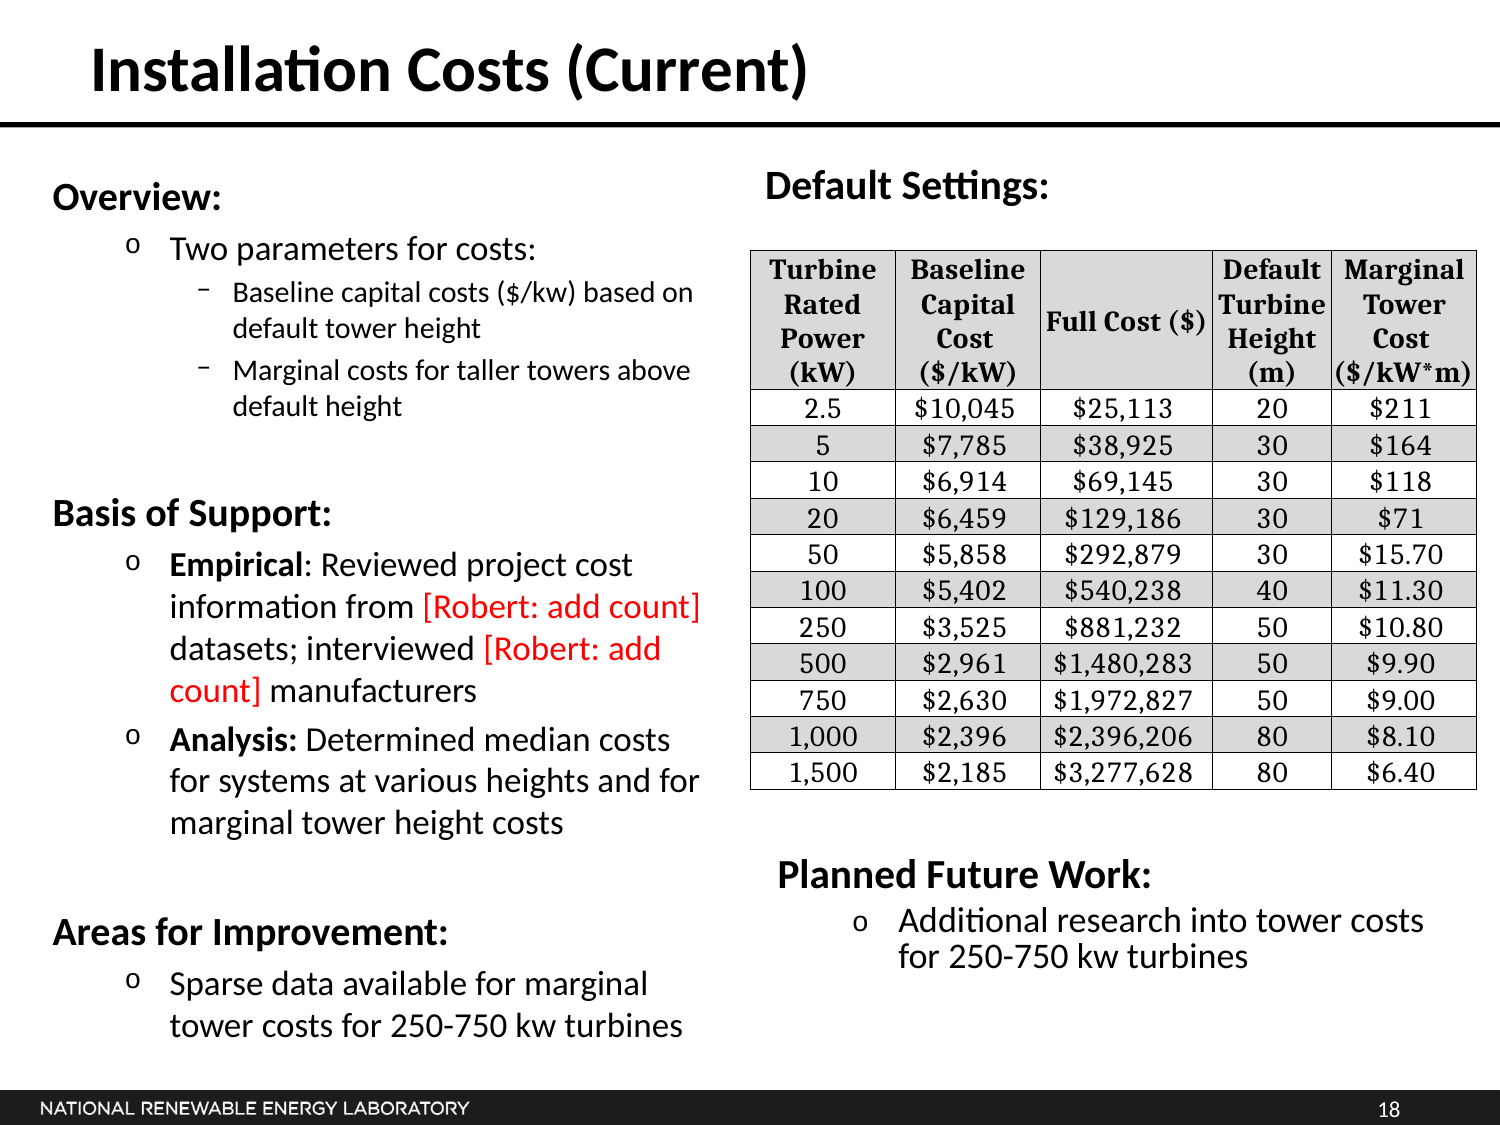

# Installation Costs (Current)
Default Settings:
Overview:
Two parameters for costs:
Baseline capital costs ($/kw) based on default tower height
Marginal costs for taller towers above default height

Basis of Support:
Empirical: Reviewed project cost information from [Robert: add count] datasets; interviewed [Robert: add count] manufacturers
Analysis: Determined median costs for systems at various heights and for marginal tower height costs

Areas for Improvement:
Sparse data available for marginal tower costs for 250-750 kw turbines

| Turbine Rated Power (kW) | Baseline Capital Cost ($/kW) | Full Cost ($) | Default Turbine Height (m) | Marginal Tower Cost ($/kW\*m) |
| --- | --- | --- | --- | --- |
| 2.5 | $10,045 | $25,113 | 20 | $211 |
| 5 | $7,785 | $38,925 | 30 | $164 |
| 10 | $6,914 | $69,145 | 30 | $118 |
| 20 | $6,459 | $129,186 | 30 | $71 |
| 50 | $5,858 | $292,879 | 30 | $15.70 |
| 100 | $5,402 | $540,238 | 40 | $11.30 |
| 250 | $3,525 | $881,232 | 50 | $10.80 |
| 500 | $2,961 | $1,480,283 | 50 | $9.90 |
| 750 | $2,630 | $1,972,827 | 50 | $9.00 |
| 1,000 | $2,396 | $2,396,206 | 80 | $8.10 |
| 1,500 | $2,185 | $3,277,628 | 80 | $6.40 |
Planned Future Work:
Additional research into tower costs for 250-750 kw turbines